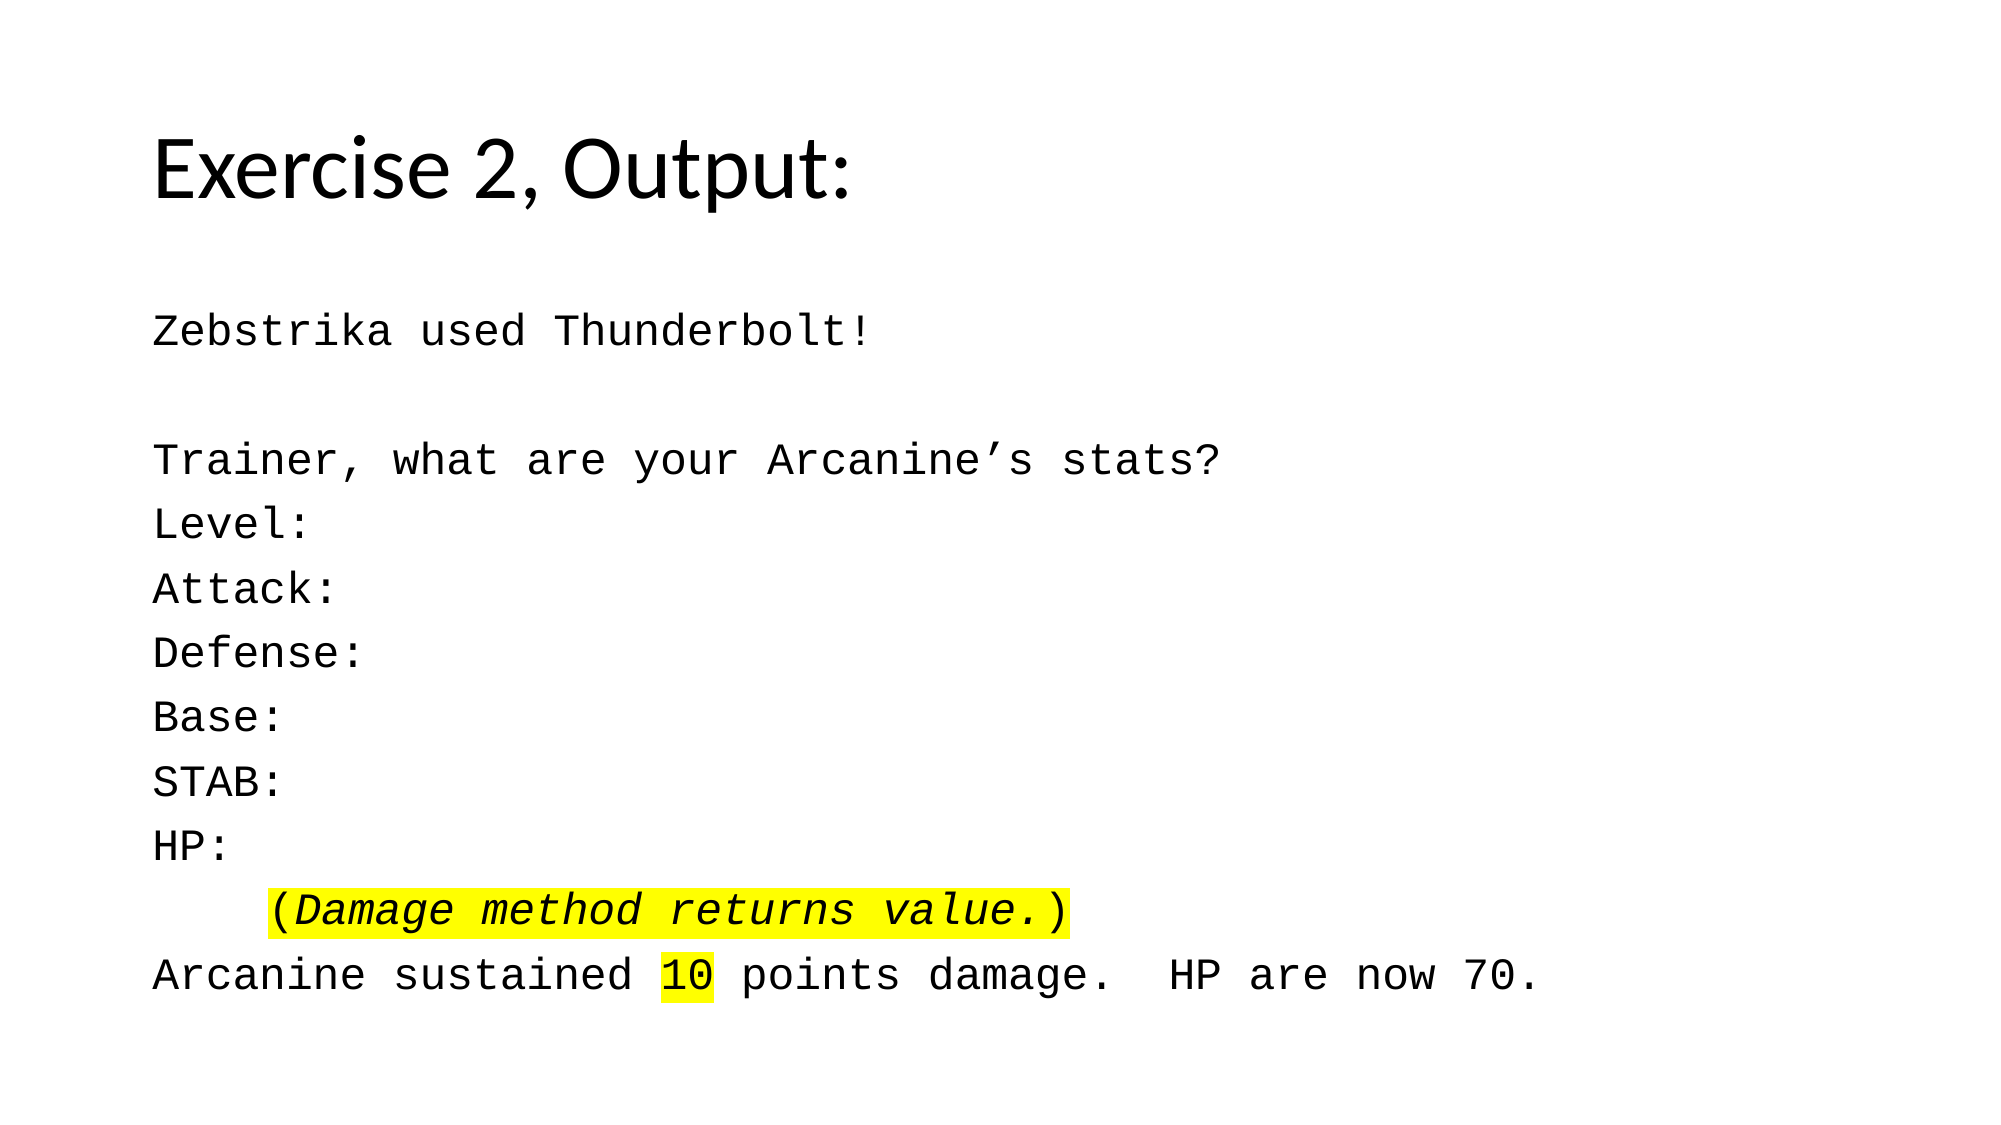

# Exercise 2, Output:
Zebstrika used Thunderbolt!

Trainer, what are your Arcanine’s stats?
Level:
Attack:
Defense:
Base:
STAB:
HP:
				(Damage method returns value.)
Arcanine sustained 10 points damage.  HP are now 70.